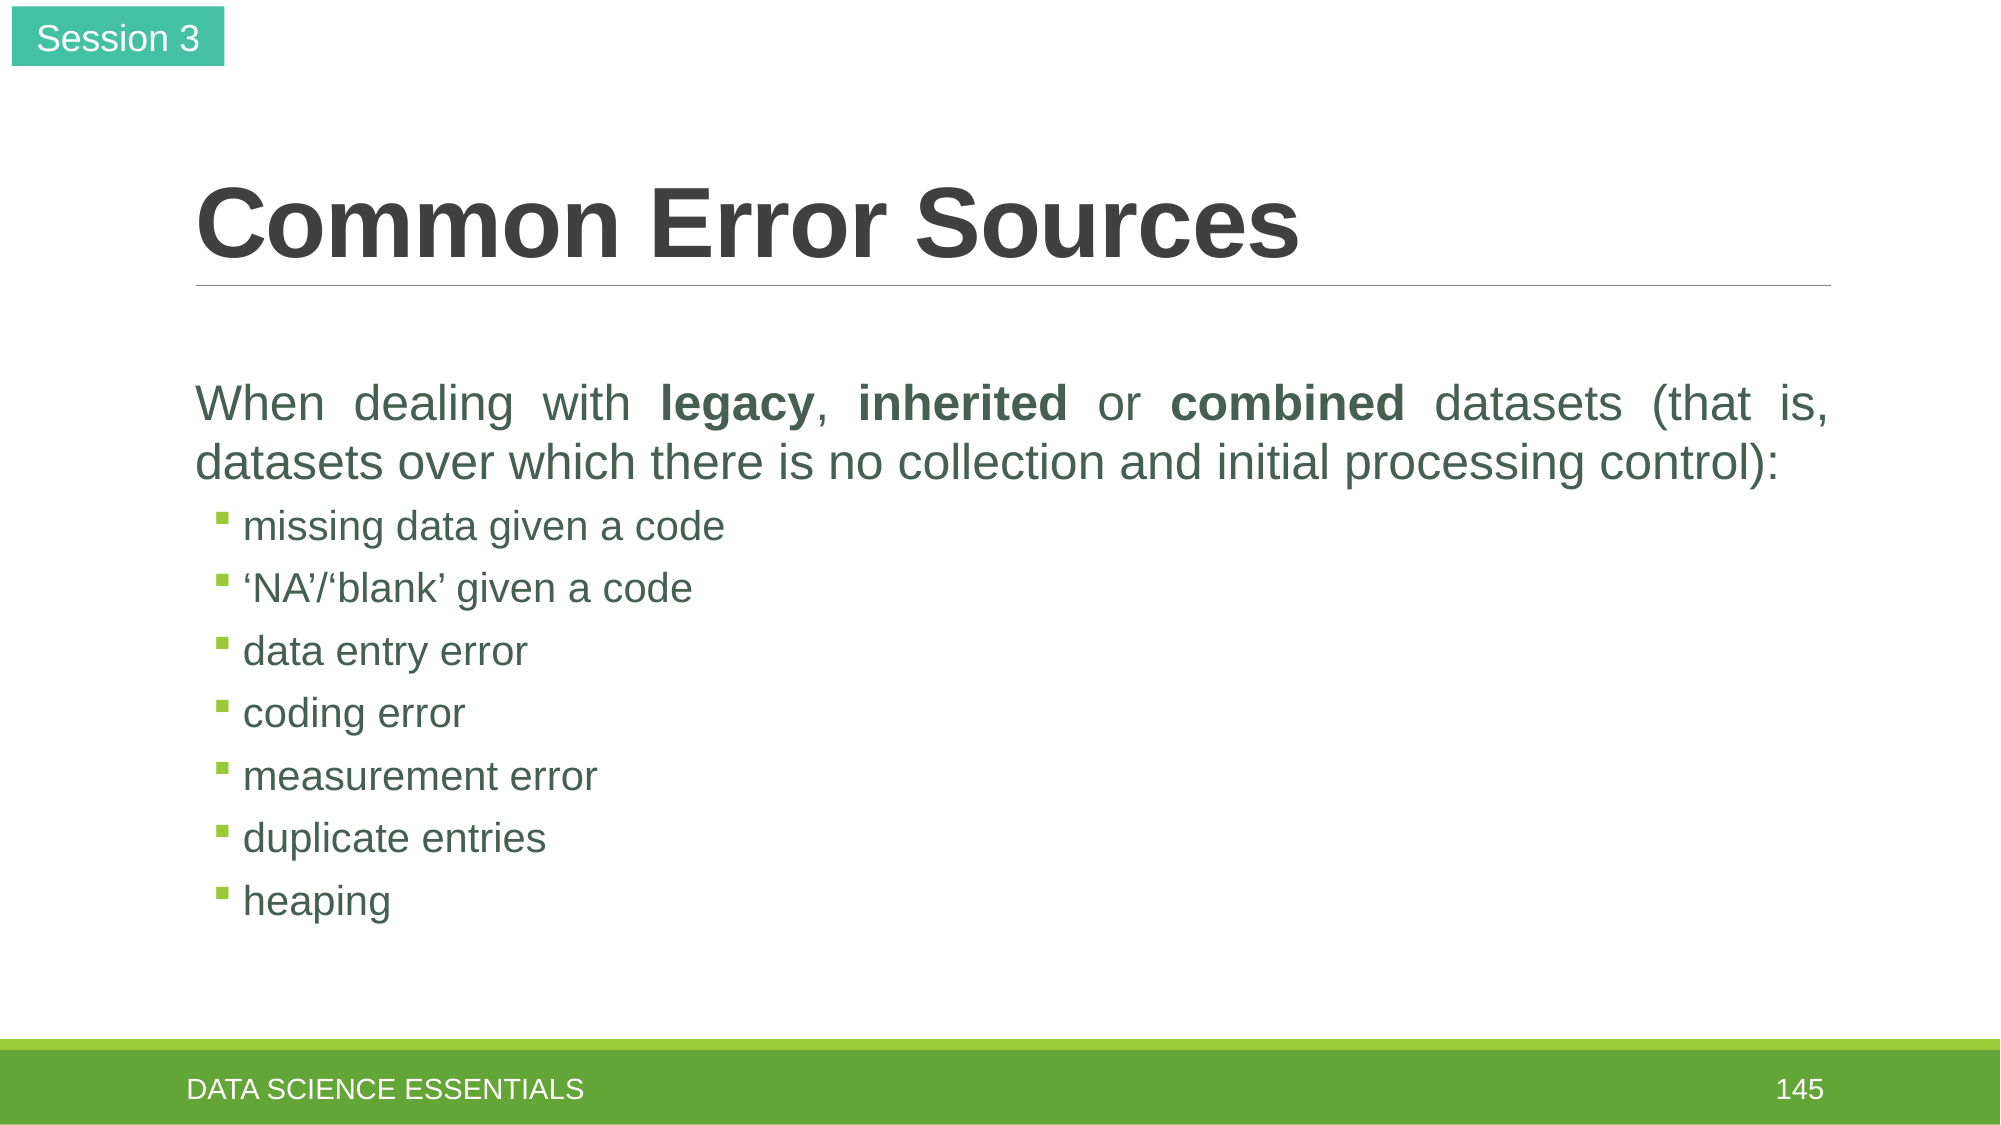

Session 3
# Common Error Sources
When dealing with legacy, inherited or combined datasets (that is, datasets over which there is no collection and initial processing control):
missing data given a code
‘NA’/‘blank’ given a code
data entry error
coding error
measurement error
duplicate entries
heaping
DATA SCIENCE ESSENTIALS
145